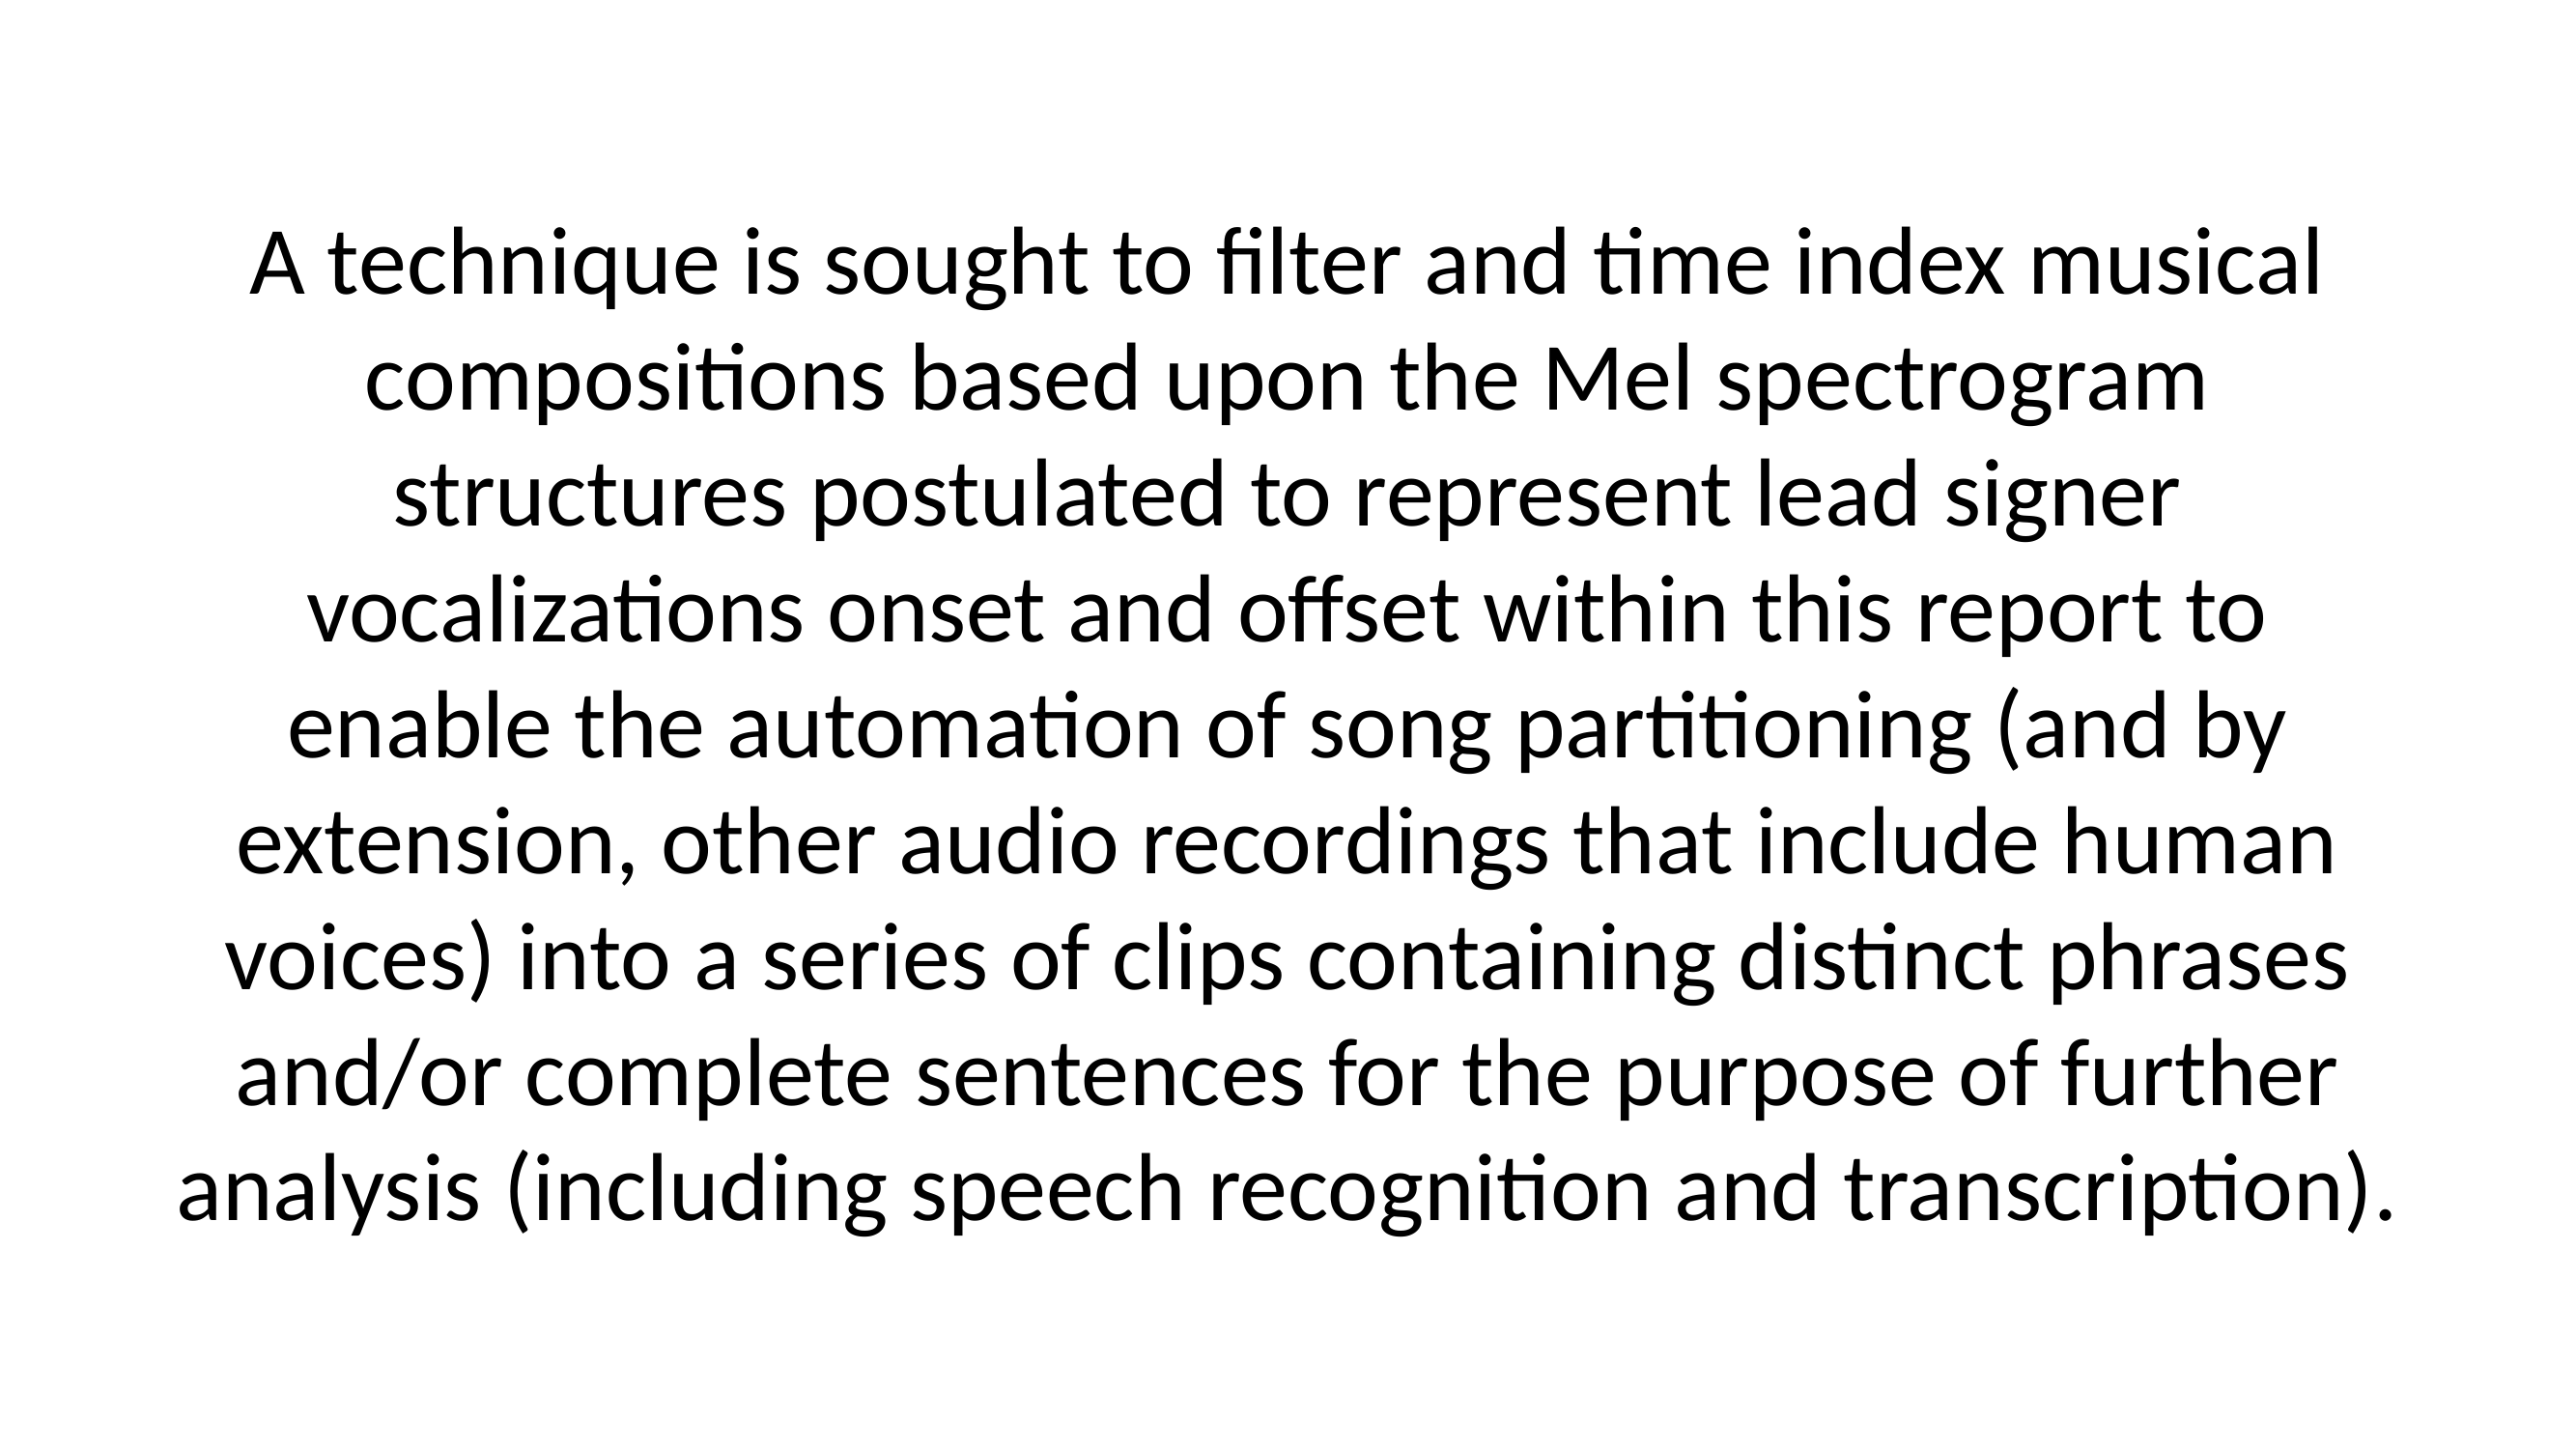

A technique is sought to filter and time index musical compositions based upon the Mel spectrogram structures postulated to represent lead signer vocalizations onset and offset within this report to enable the automation of song partitioning (and by extension, other audio recordings that include human voices) into a series of clips containing distinct phrases and/or complete sentences for the purpose of further analysis (including speech recognition and transcription).